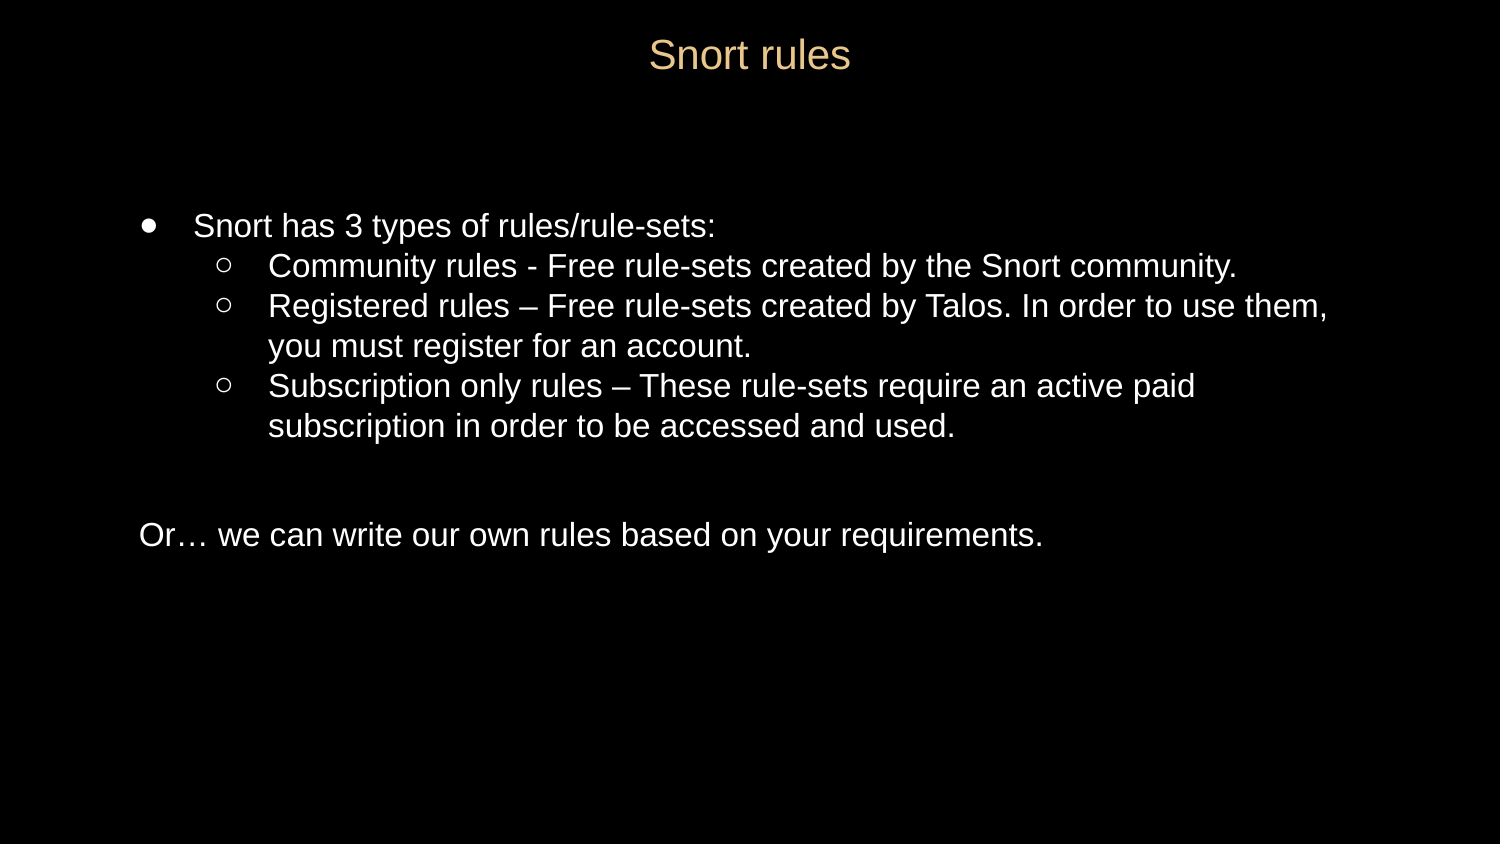

# Snort rules
Snort has 3 types of rules/rule-sets:
Community rules - Free rule-sets created by the Snort community.
Registered rules – Free rule-sets created by Talos. In order to use them, you must register for an account.
Subscription only rules – These rule-sets require an active paid subscription in order to be accessed and used.

Or… we can write our own rules based on your requirements.